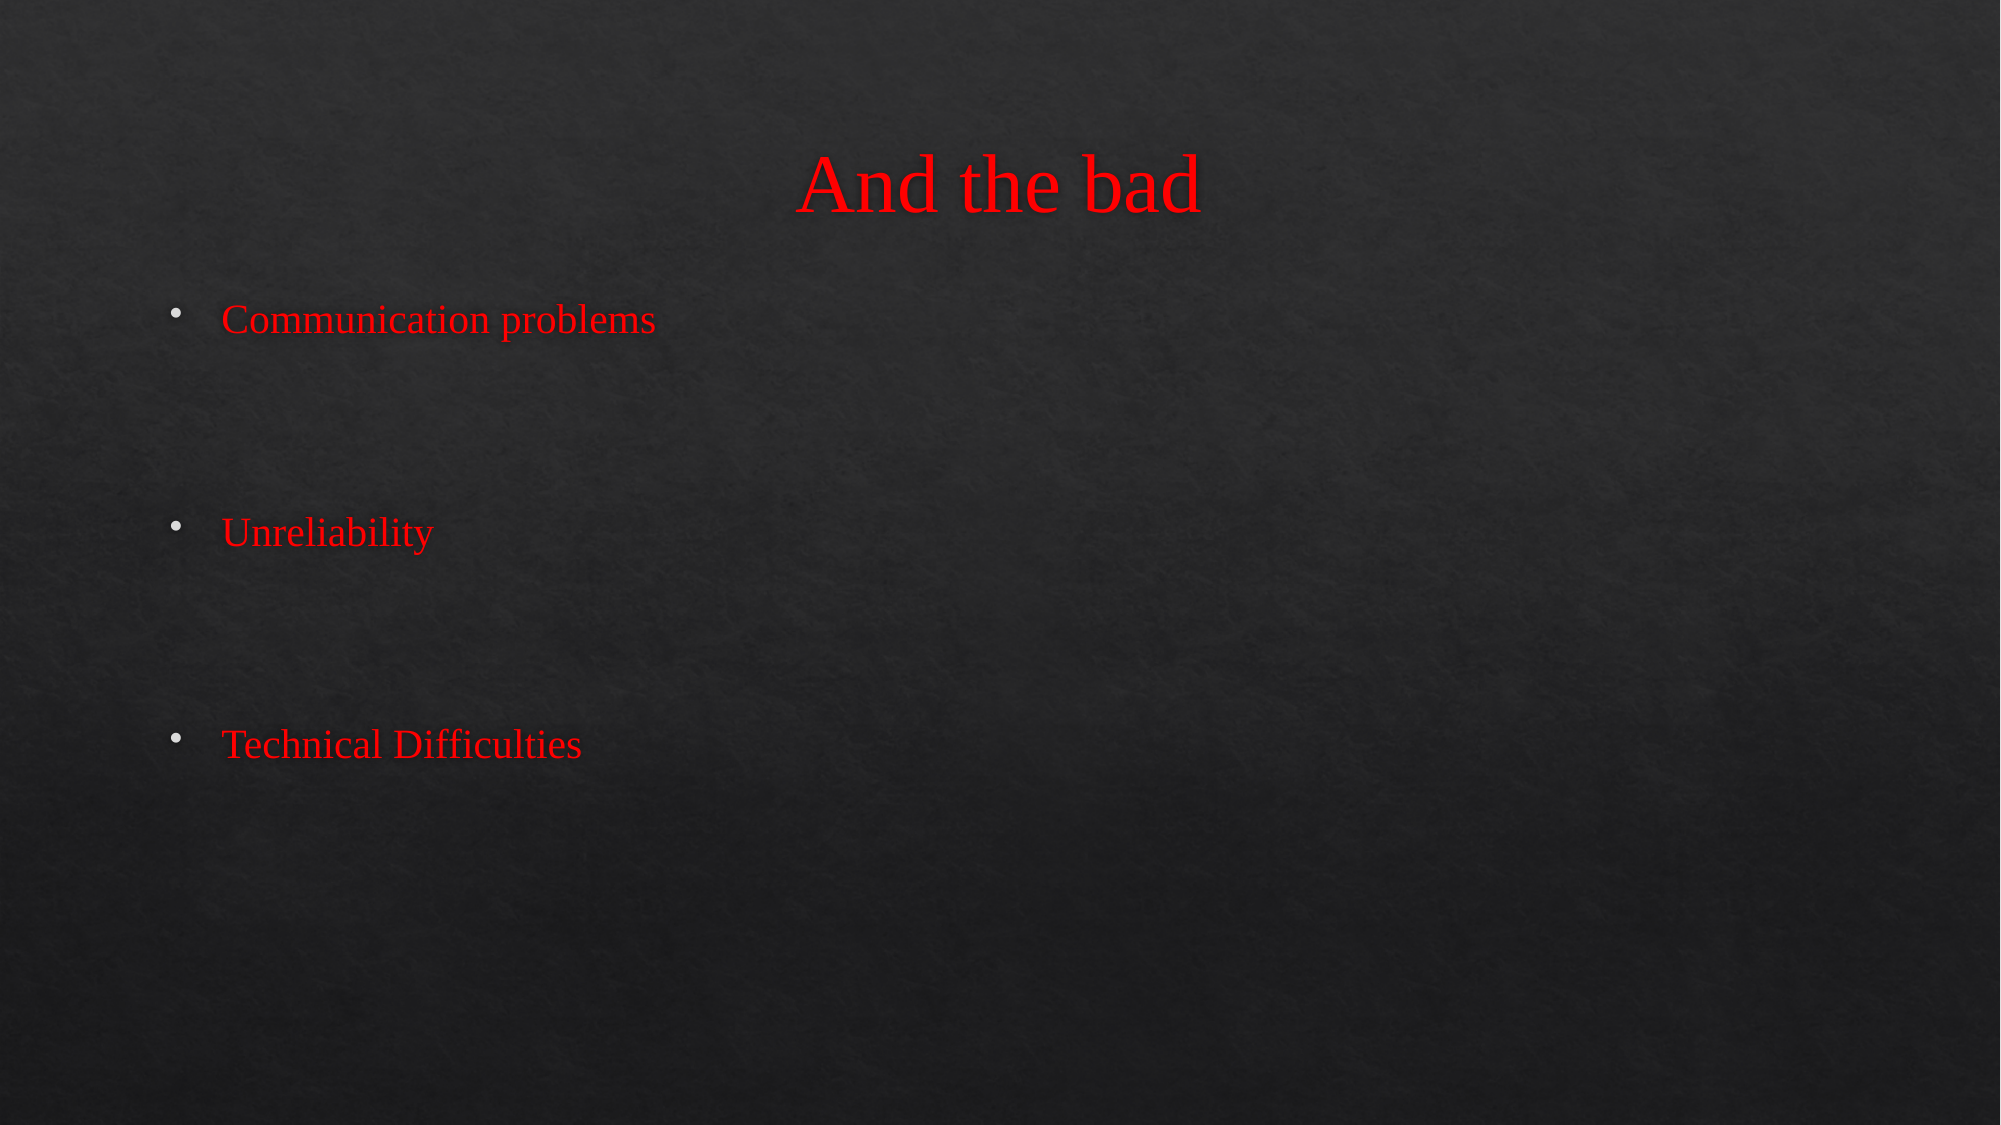

# And the bad
Communication problems

Unreliability

Technical Difficulties